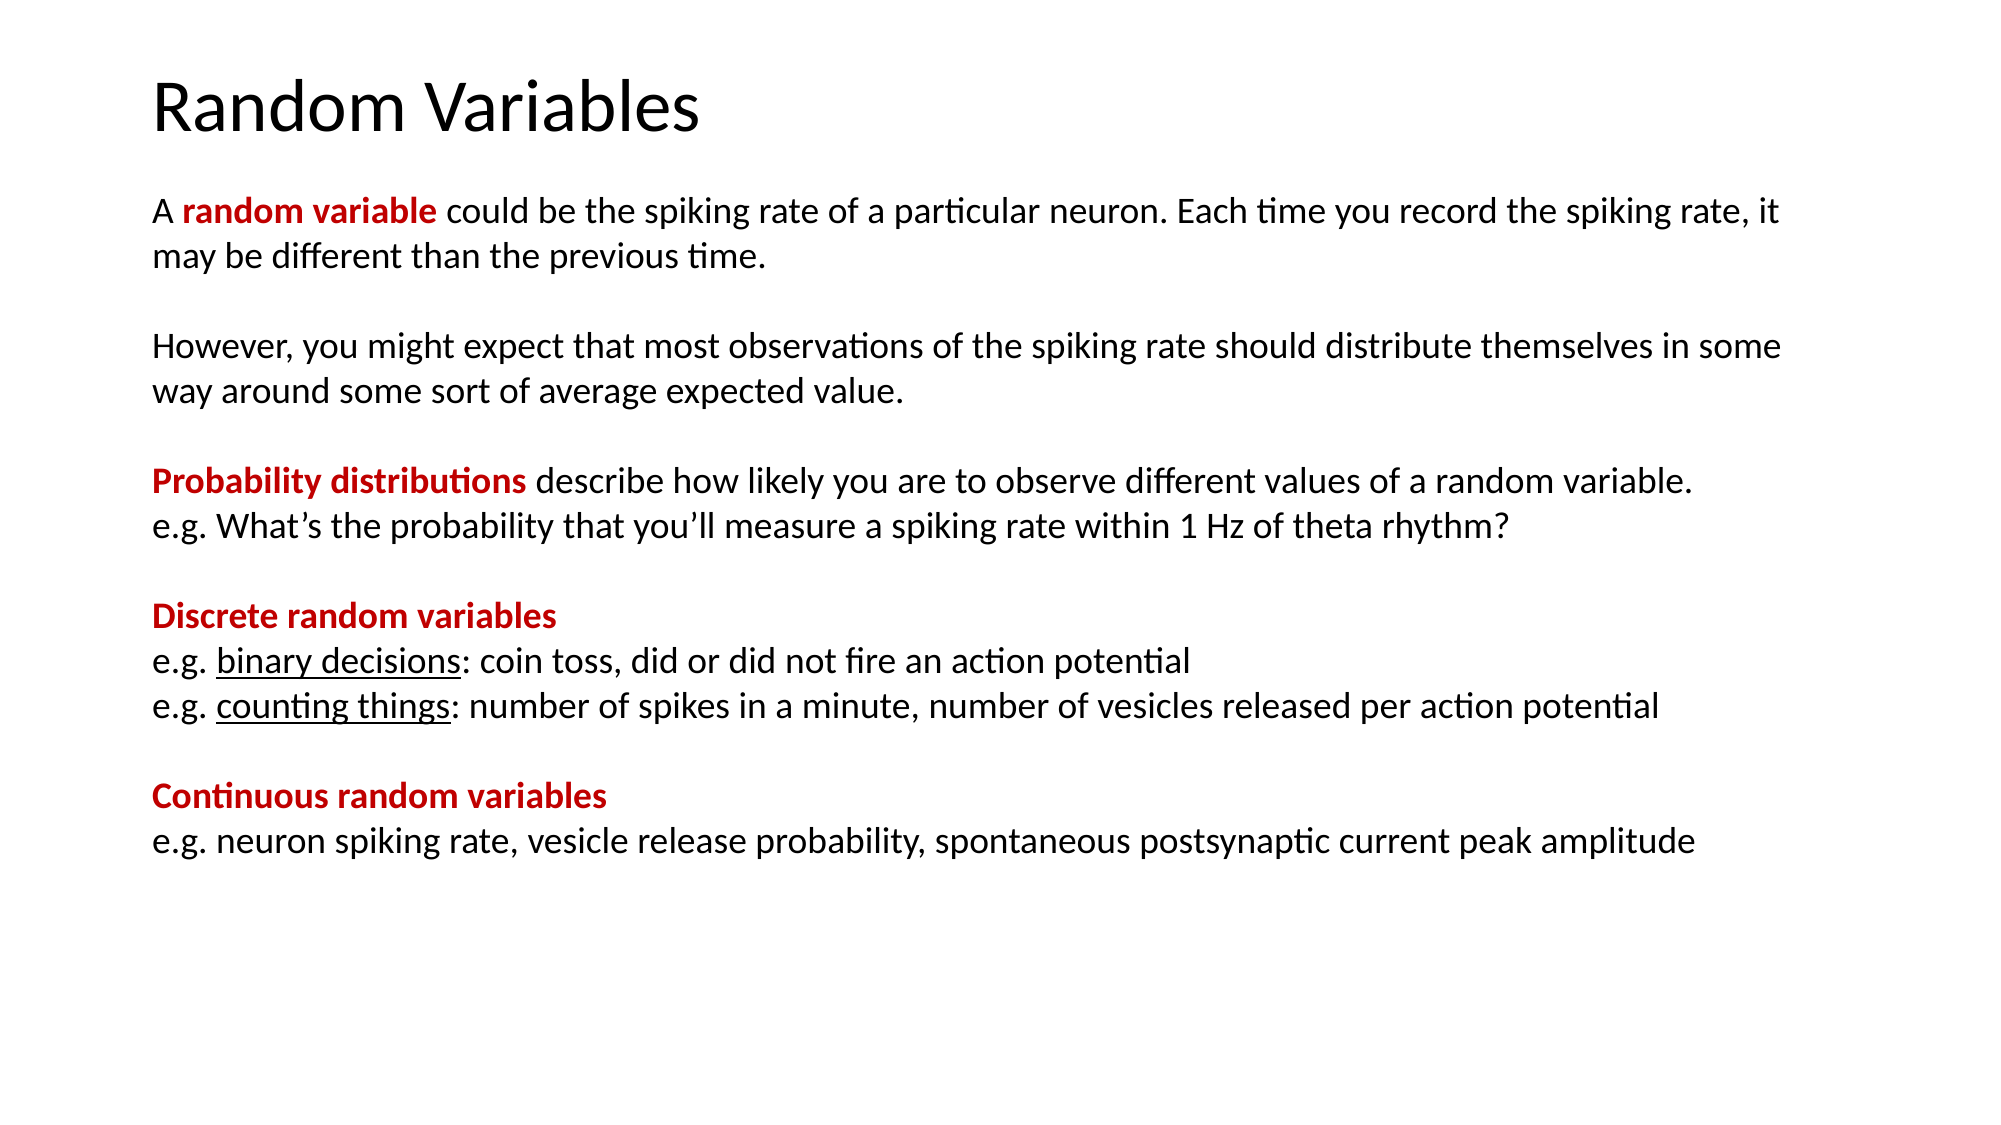

Random Variables
A random variable could be the spiking rate of a particular neuron. Each time you record the spiking rate, it may be different than the previous time.

However, you might expect that most observations of the spiking rate should distribute themselves in some way around some sort of average expected value.

Probability distributions describe how likely you are to observe different values of a random variable.
e.g. What’s the probability that you’ll measure a spiking rate within 1 Hz of theta rhythm?

Discrete random variables
e.g. binary decisions: coin toss, did or did not fire an action potential
e.g. counting things: number of spikes in a minute, number of vesicles released per action potential

Continuous random variables
e.g. neuron spiking rate, vesicle release probability, spontaneous postsynaptic current peak amplitude